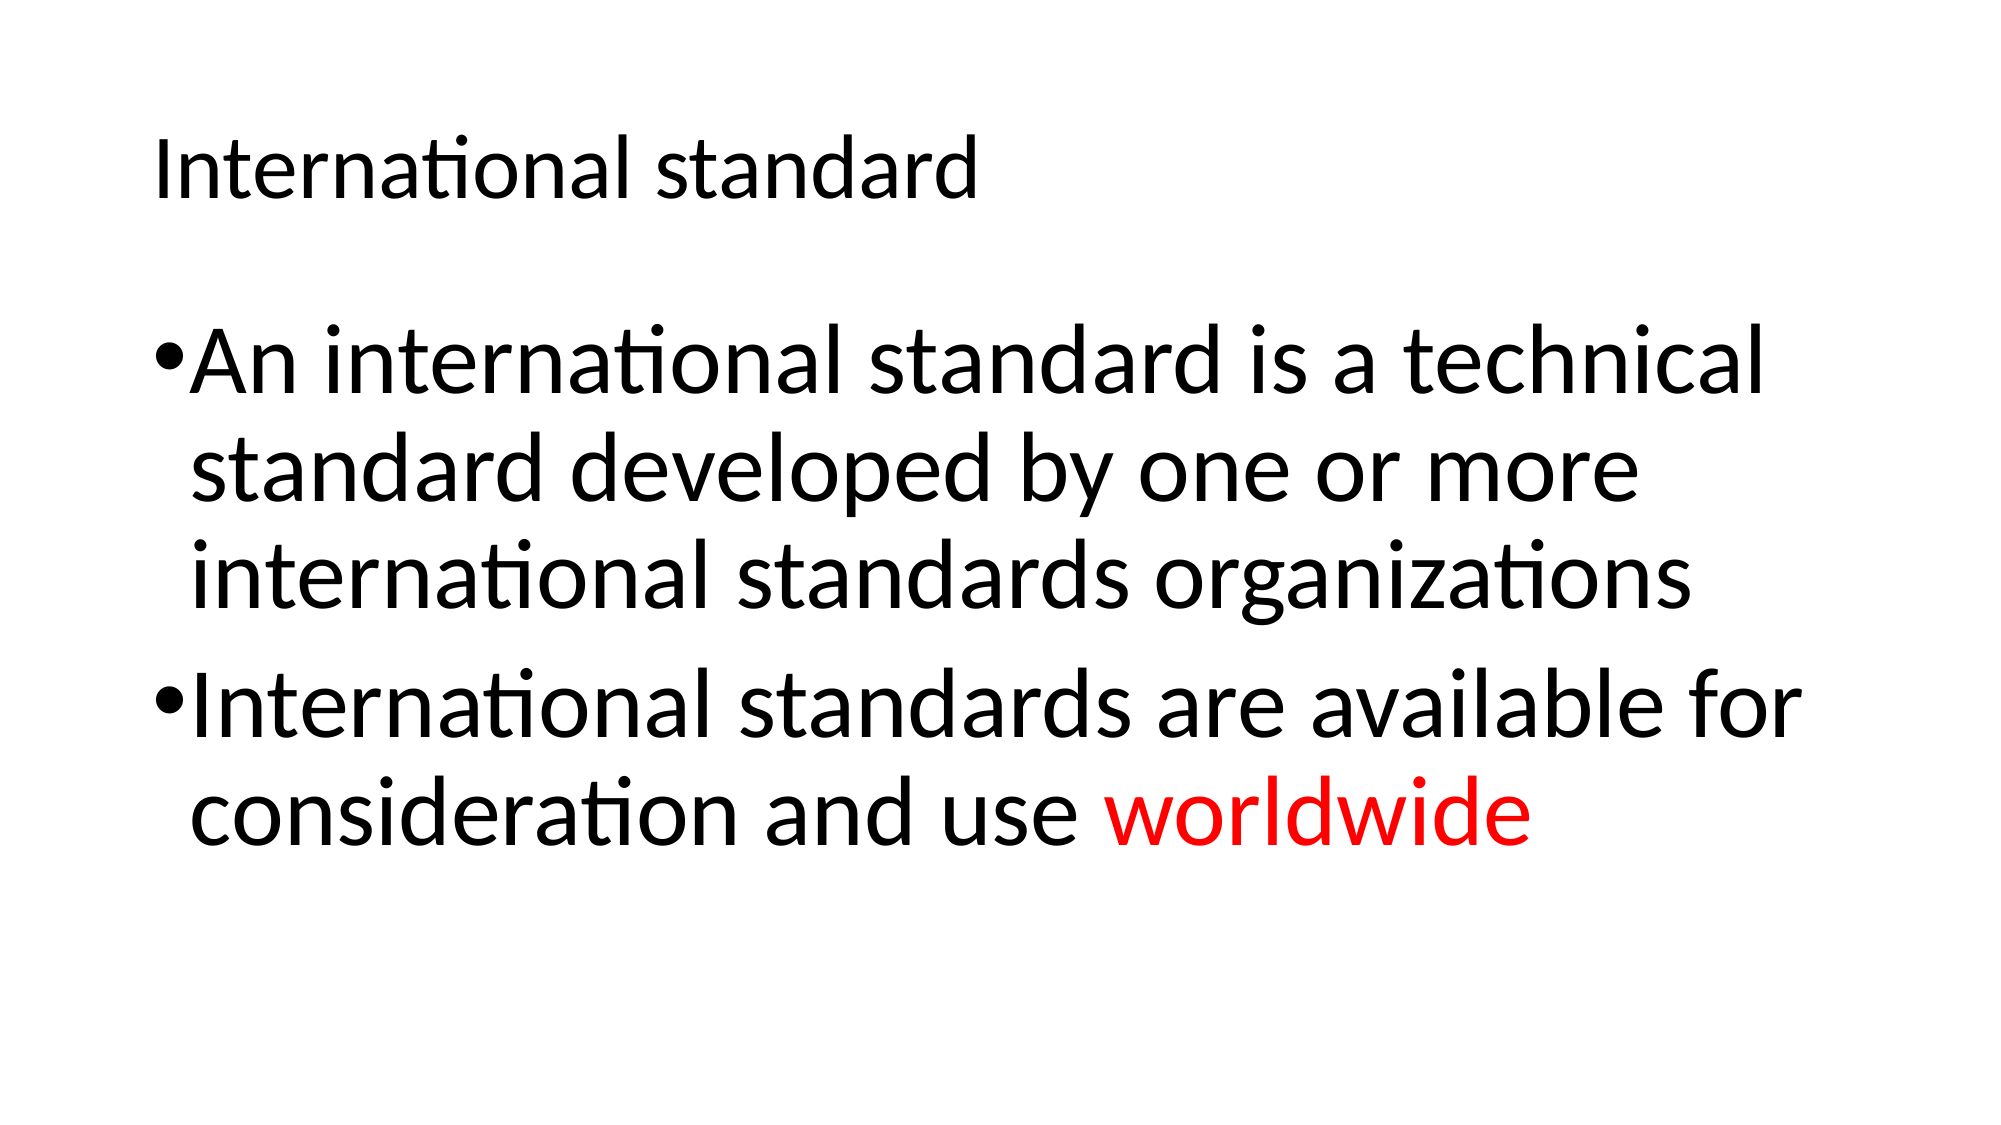

# International standard
An international standard is a technical standard developed by one or more international standards organizations
International standards are available for consideration and use worldwide